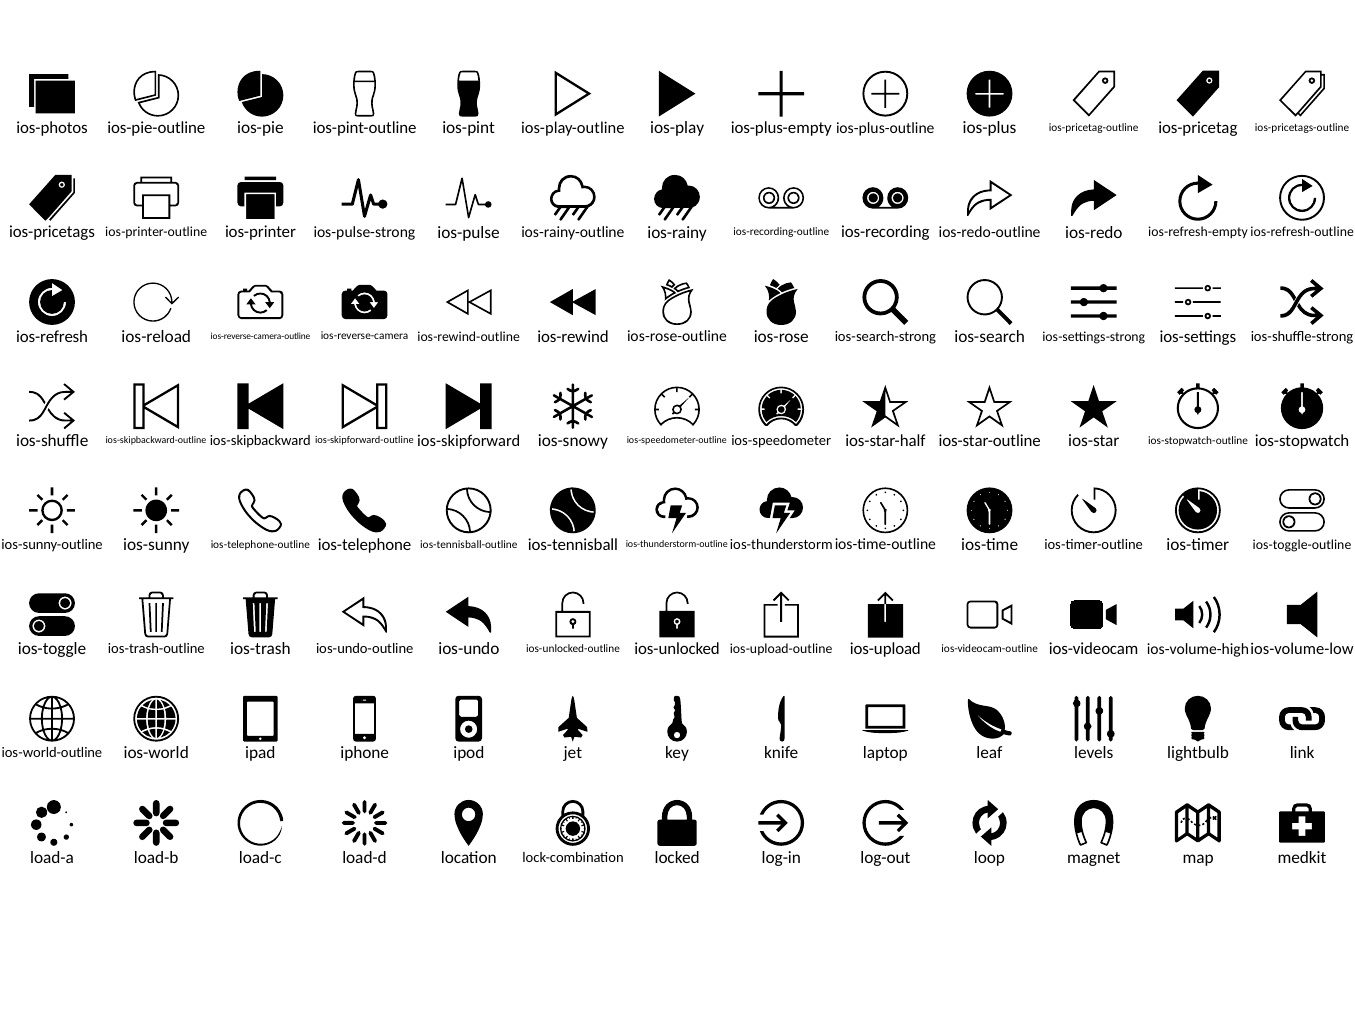

ios-photos
ios-pie-outline
ios-pie
ios-pint-outline
ios-pint
ios-play-outline
ios-play
ios-plus-empty
ios-plus-outline
ios-plus
ios-pricetag-outline
ios-pricetag
ios-pricetags-outline

ios-pricetags
ios-printer-outline
ios-printer
ios-pulse-strong
ios-pulse
ios-rainy-outline
ios-rainy
ios-recording-outline
ios-recording
ios-redo-outline
ios-redo
ios-refresh-empty
ios-refresh-outline

ios-refresh
ios-reload
ios-reverse-camera-outline
ios-reverse-camera
ios-rewind-outline
ios-rewind
ios-rose-outline
ios-rose
ios-search-strong
ios-search
ios-settings-strong
ios-settings
ios-shuffle-strong

ios-shuffle
ios-skipbackward-outline
ios-skipbackward
ios-skipforward-outline
ios-skipforward
ios-snowy
ios-speedometer-outline
ios-speedometer
ios-star-half
ios-star-outline
ios-star
ios-stopwatch-outline
ios-stopwatch

ios-sunny-outline
ios-sunny
ios-telephone-outline
ios-telephone
ios-tennisball-outline
ios-tennisball
ios-thunderstorm-outline
ios-thunderstorm
ios-time-outline
ios-time
ios-timer-outline
ios-timer
ios-toggle-outline

ios-toggle
ios-trash-outline
ios-trash
ios-undo-outline
ios-undo
ios-unlocked-outline
ios-unlocked
ios-upload-outline
ios-upload
ios-videocam-outline
ios-videocam
ios-volume-high
ios-volume-low

ios-world-outline
ios-world
ipad
iphone
ipod
jet
key
knife
laptop
leaf
levels
lightbulb
link

load-a
load-b
load-c
load-d
location
lock-combination
locked
log-in
log-out
loop
magnet
map
medkit